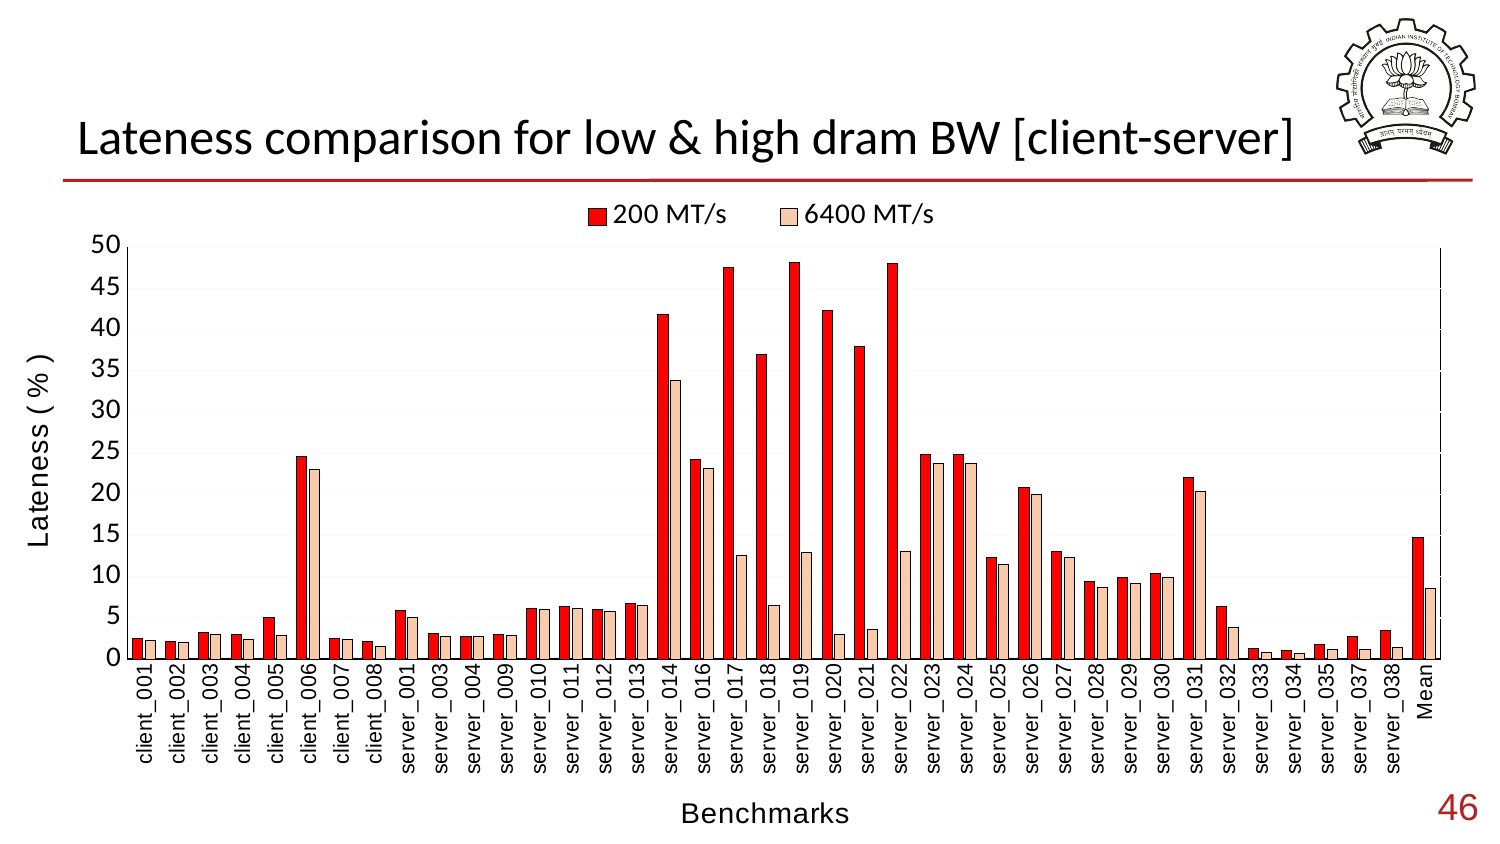

# Lateness comparison for low & high dram BW [client-server]

### Chart

| Category | 200 MT/s | 6400 MT/s |
|---|---|---|
| client_001 | 2.54 | 2.21 |
| client_002 | 2.08 | 2.06 |
| client_003 | 3.22 | 2.95 |
| client_004 | 3.02 | 2.41 |
| client_005 | 5.1 | 2.84 |
| client_006 | 24.59 | 22.99 |
| client_007 | 2.54 | 2.4 |
| client_008 | 2.16 | 1.52 |
| server_001 | 5.95 | 5.11 |
| server_003 | 3.07 | 2.72 |
| server_004 | 2.79 | 2.74 |
| server_009 | 2.96 | 2.91 |
| server_010 | 6.17 | 5.99 |
| server_011 | 6.4 | 6.15 |
| server_012 | 5.98 | 5.83 |
| server_013 | 6.77 | 6.52 |
| server_014 | 41.84 | 33.76 |
| server_016 | 24.27 | 23.2 |
| server_017 | 47.52 | 12.63 |
| server_018 | 36.93 | 6.47 |
| server_019 | 48.17 | 12.99 |
| server_020 | 42.29 | 3.04 |
| server_021 | 37.9 | 3.55 |
| server_022 | 47.98 | 13.01 |
| server_023 | 24.84 | 23.77 |
| server_024 | 24.84 | 23.79 |
| server_025 | 12.39 | 11.49 |
| server_026 | 20.88 | 20.01 |
| server_027 | 13.11 | 12.37 |
| server_028 | 9.38 | 8.72 |
| server_029 | 9.88 | 9.16 |
| server_030 | 10.41 | 9.94 |
| server_031 | 22.09 | 20.38 |
| server_032 | 6.33 | 3.81 |
| server_033 | 1.29 | 0.86 |
| server_034 | 1.07 | 0.67 |
| server_035 | 1.72 | 1.15 |
| server_037 | 2.79 | 1.14 |
| server_038 | 3.49 | 1.47 |
| Mean | 14.79 | 8.58 |
46